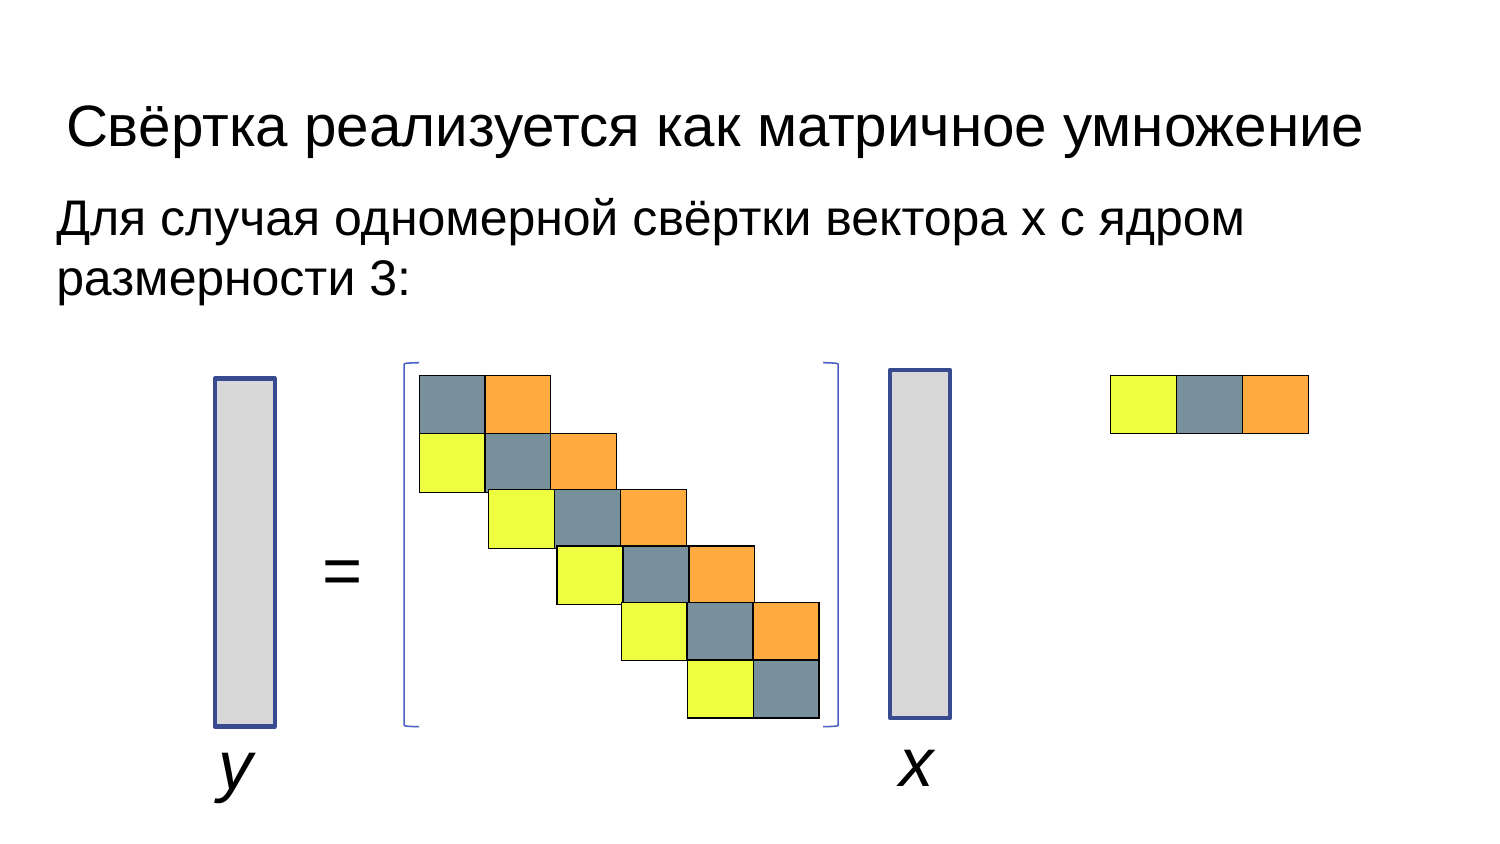

# Свёртка реализуется как матричное умножение
Для случая одномерной свёртки вектора x с ядром размерности 3:

|  |  |  |
| --- | --- | --- |
|  |  |
| --- | --- |

|  |  |  |
| --- | --- | --- |
|  |  |  |
| --- | --- | --- |
=
|  |  |  |
| --- | --- | --- |
|  |  |  |
| --- | --- | --- |
|  |  |
| --- | --- |
x
y